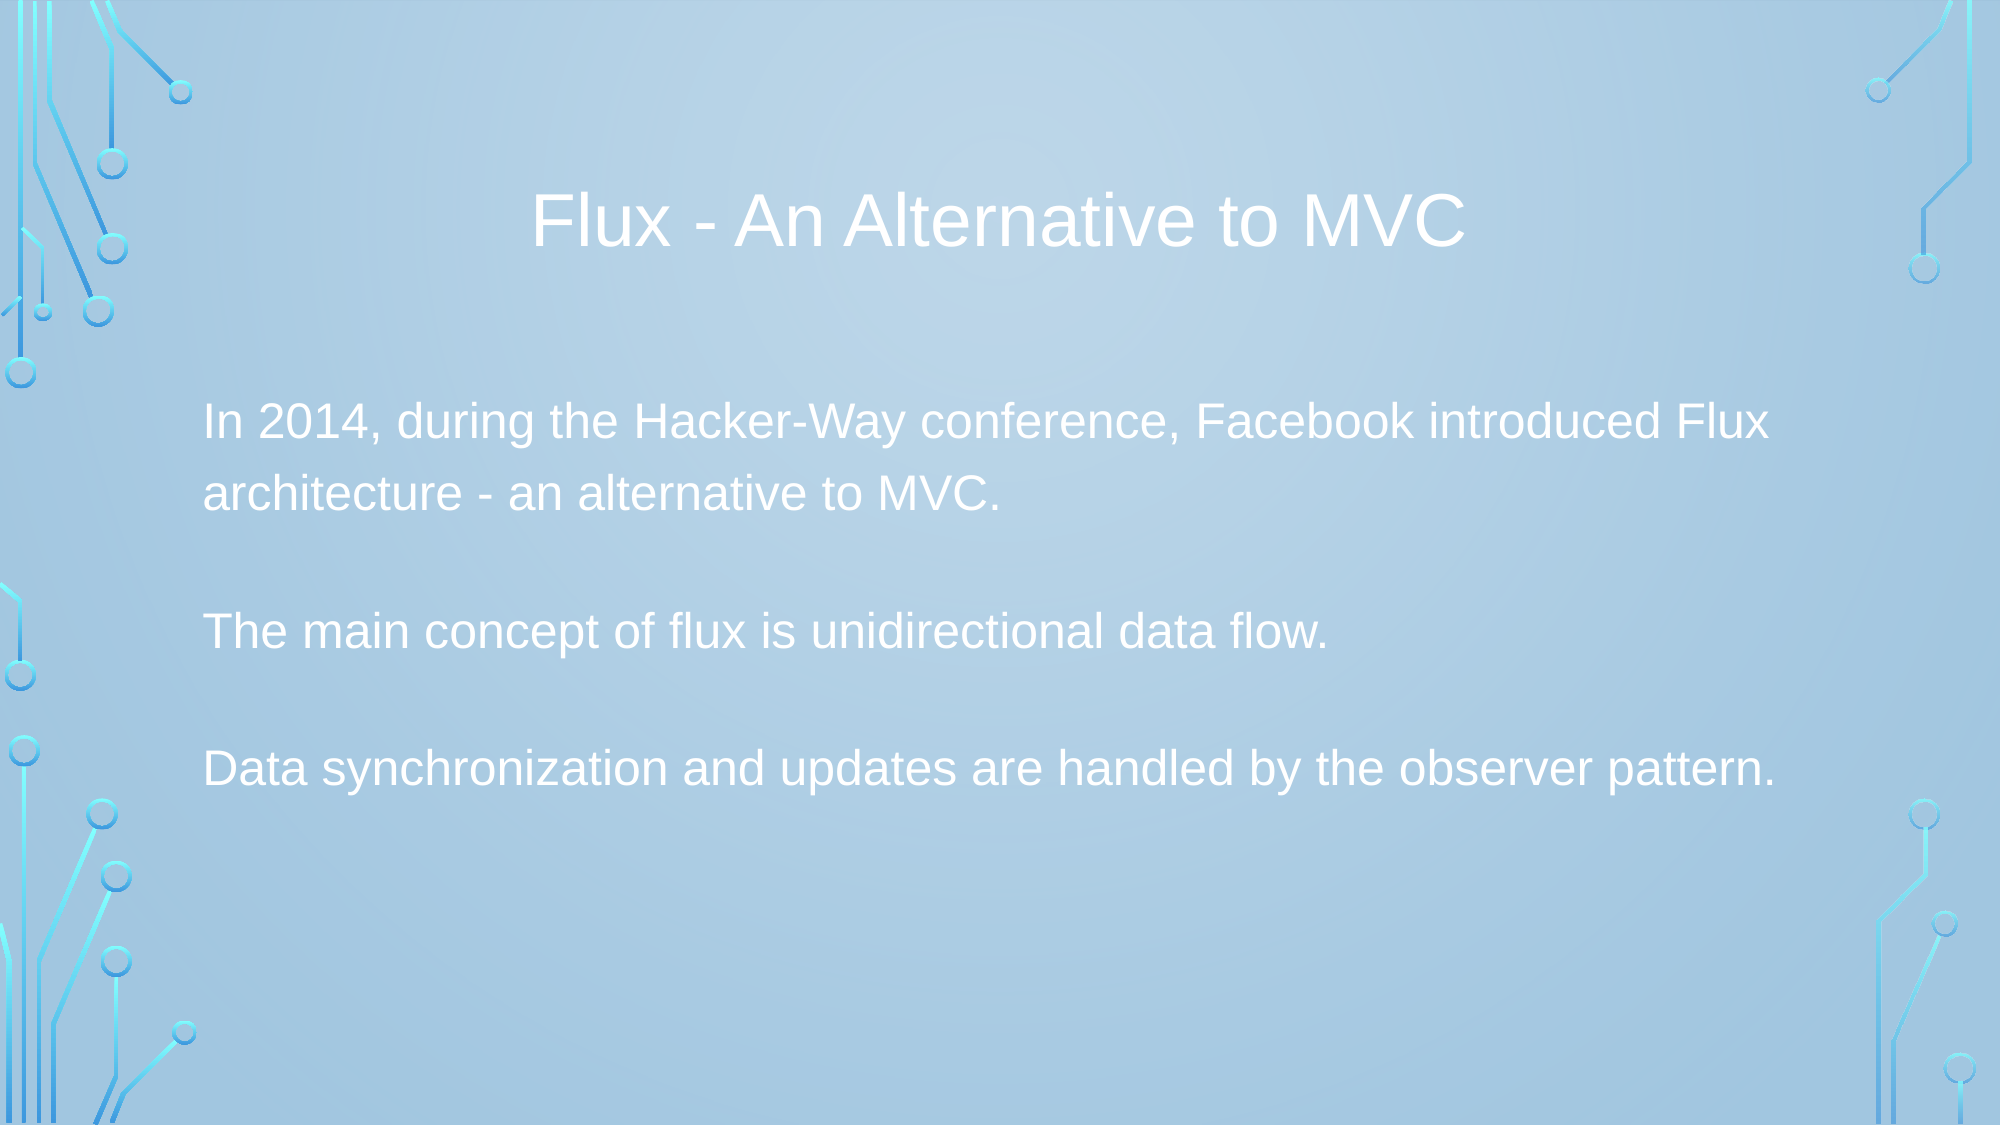

# Flux - An Alternative to MVC
In 2014, during the Hacker-Way conference, Facebook introduced Flux architecture - an alternative to MVC.

The main concept of flux is unidirectional data flow.

Data synchronization and updates are handled by the observer pattern.